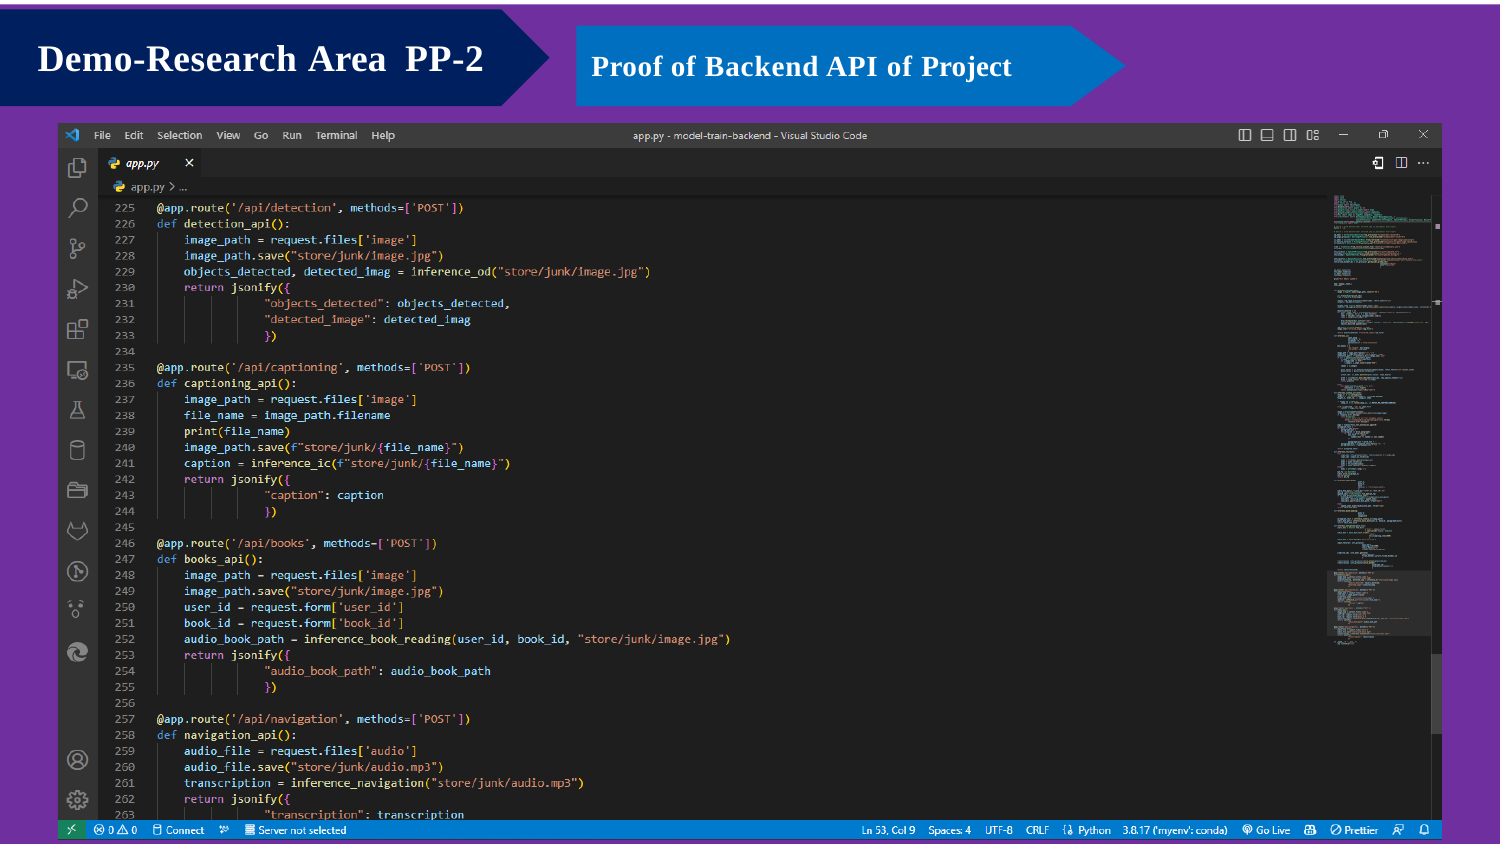

Demo-Research Area PP-2
Proof of Backend API of Project